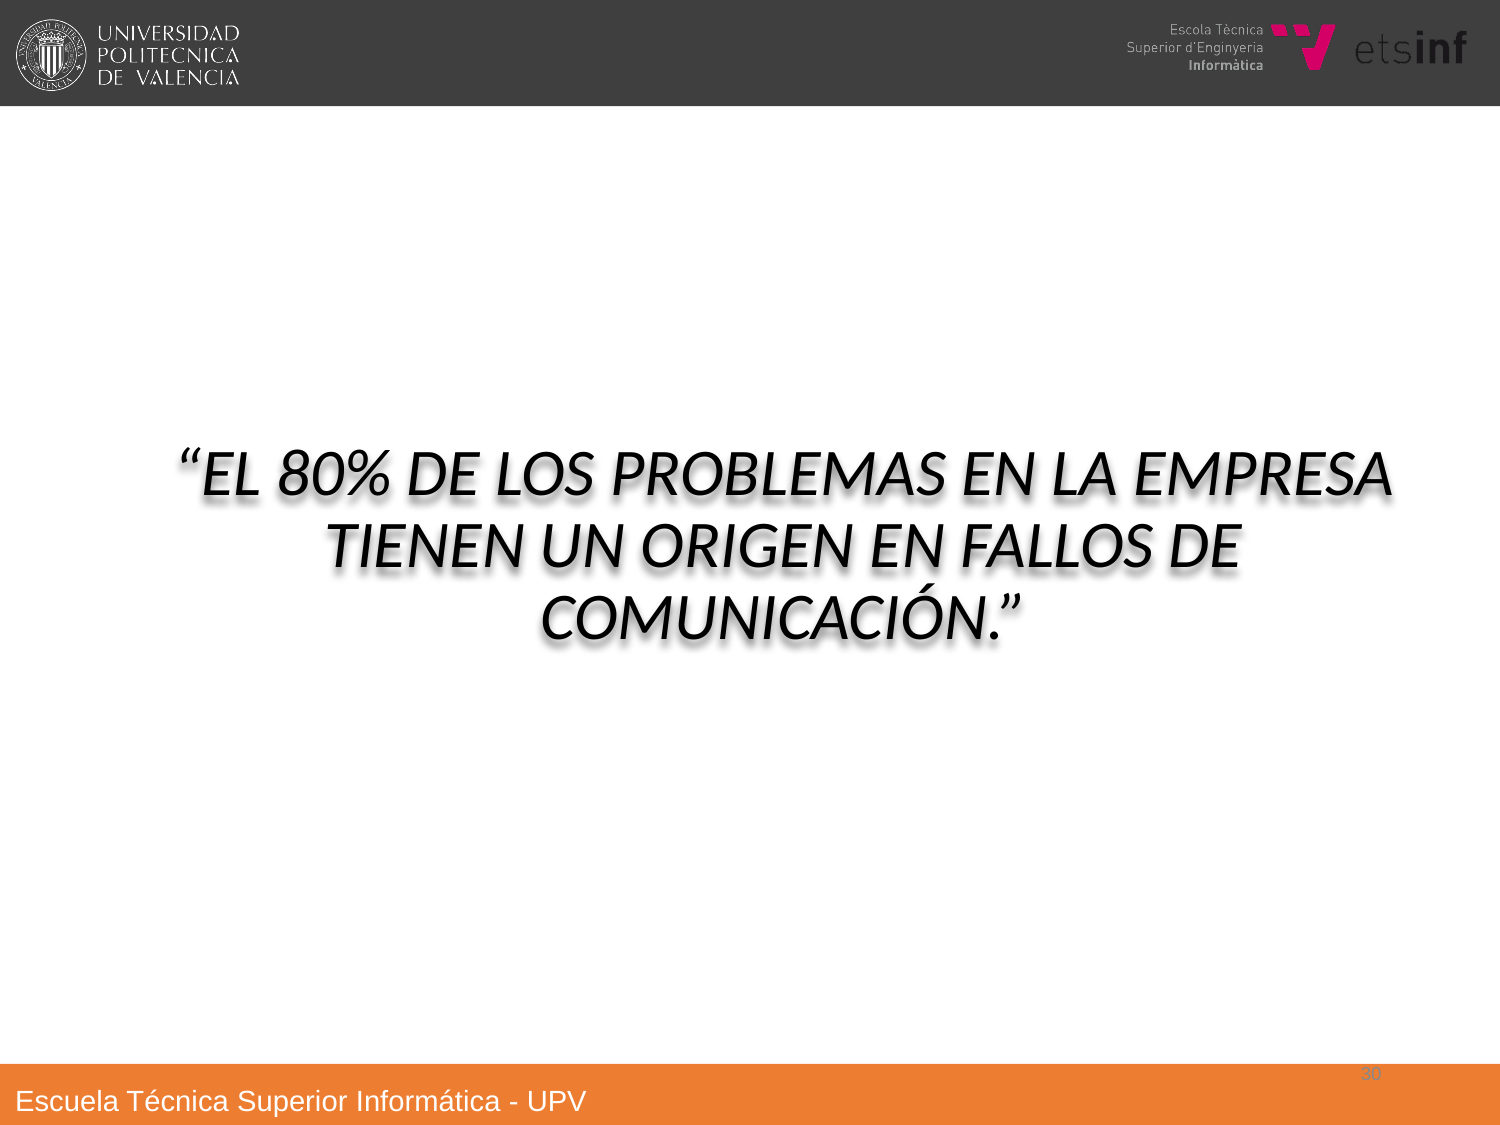

“EL 80% DE LOS PROBLEMAS EN LA EMPRESA TIENEN UN ORIGEN EN FALLOS DE COMUNICACIÓN.”

30